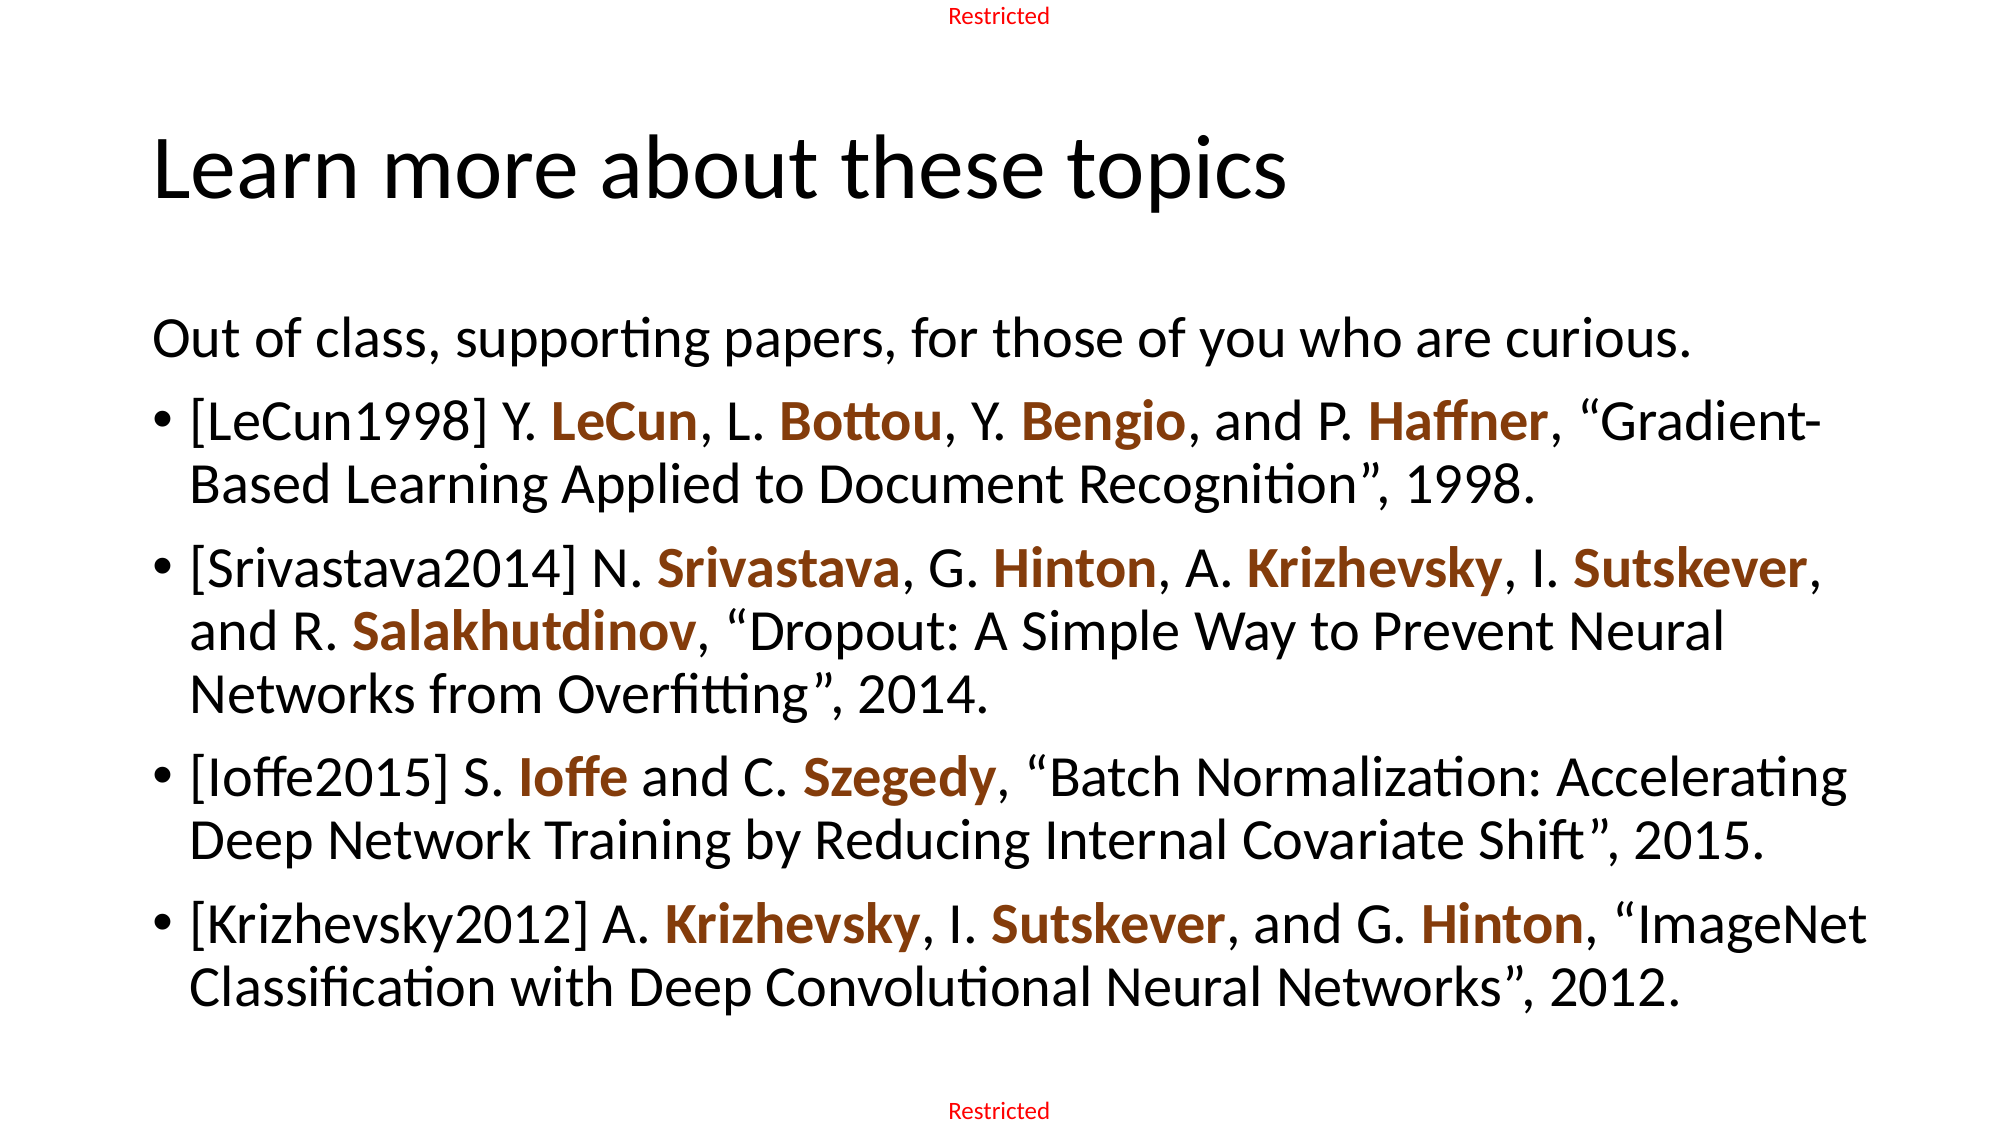

# Learn more about these topics
Out of class, supporting papers, for those of you who are curious.
[LeCun1998] Y. LeCun, L. Bottou, Y. Bengio, and P. Haffner, “Gradient-Based Learning Applied to Document Recognition”, 1998.
[Srivastava2014] N. Srivastava, G. Hinton, A. Krizhevsky, I. Sutskever, and R. Salakhutdinov, “Dropout: A Simple Way to Prevent Neural Networks from Overfitting”, 2014.
[Ioffe2015] S. Ioffe and C. Szegedy, “Batch Normalization: Accelerating Deep Network Training by Reducing Internal Covariate Shift”, 2015.
[Krizhevsky2012] A. Krizhevsky, I. Sutskever, and G. Hinton, “ImageNet Classification with Deep Convolutional Neural Networks”, 2012.